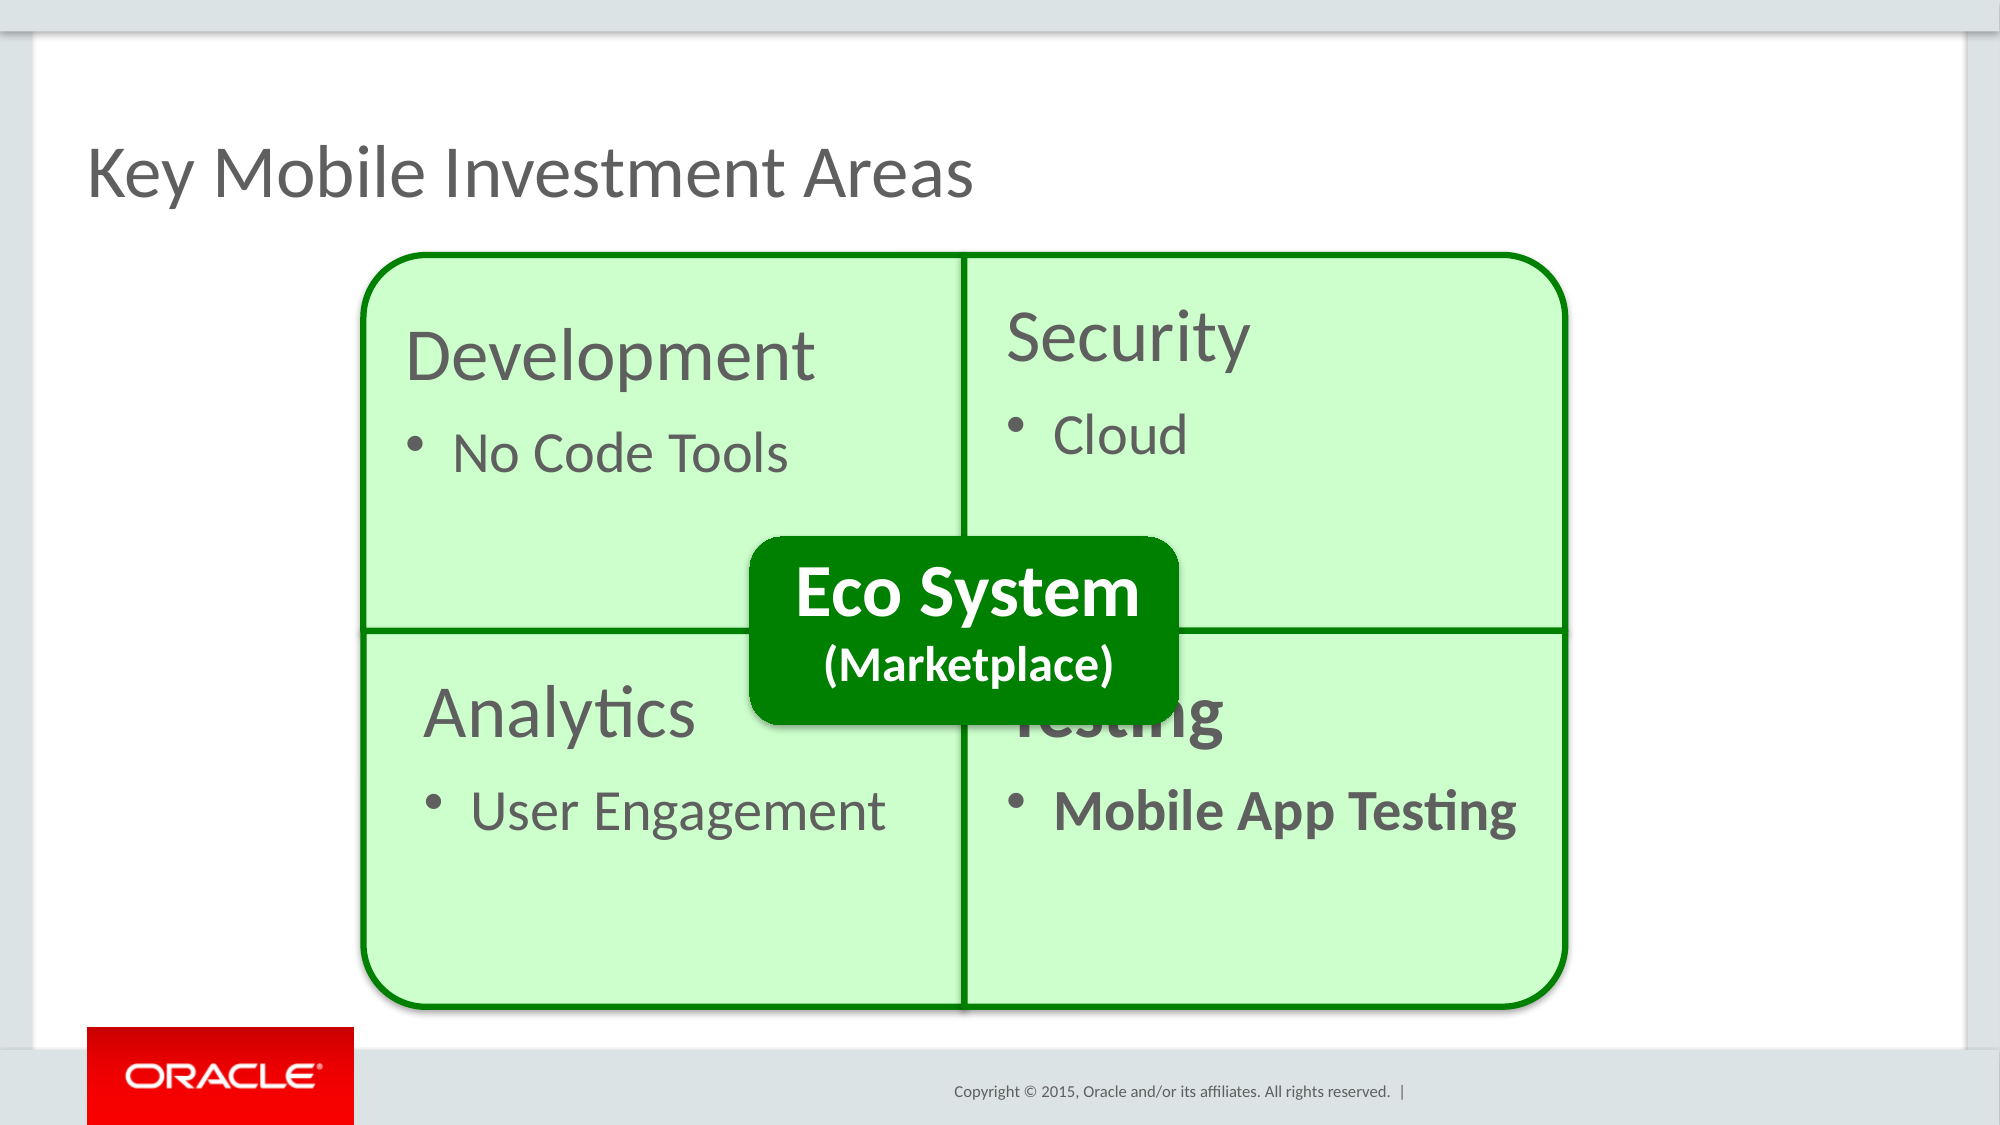

# Key Mobile Investment Areas
Development
No Code Tools
Security
Cloud
Analytics
User Engagement
Testing
Mobile App Testing
Eco System
(Marketplace)